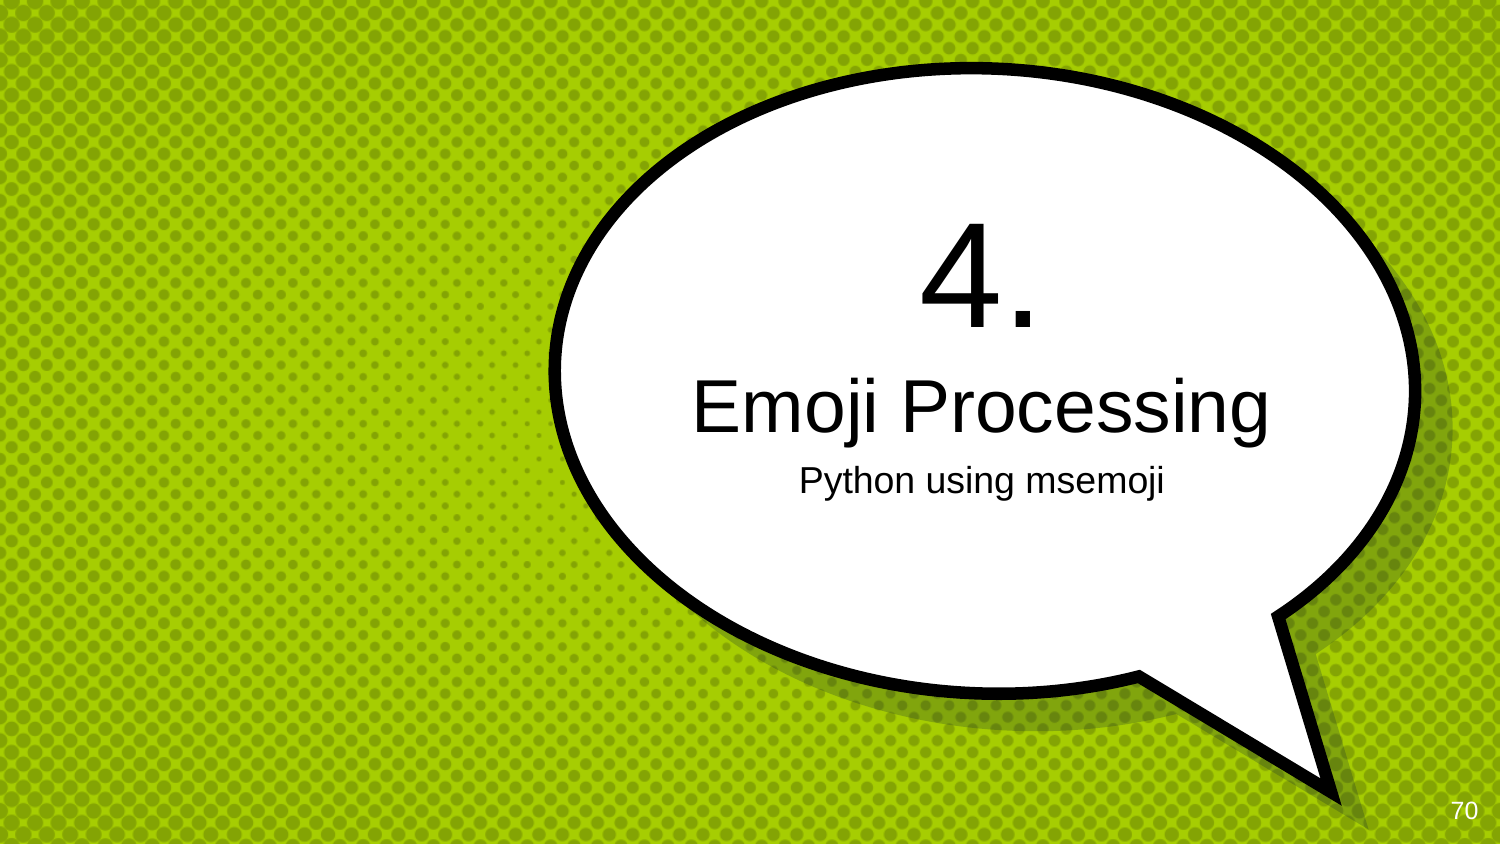

# 4.
Emoji Processing
Python using msemoji
70